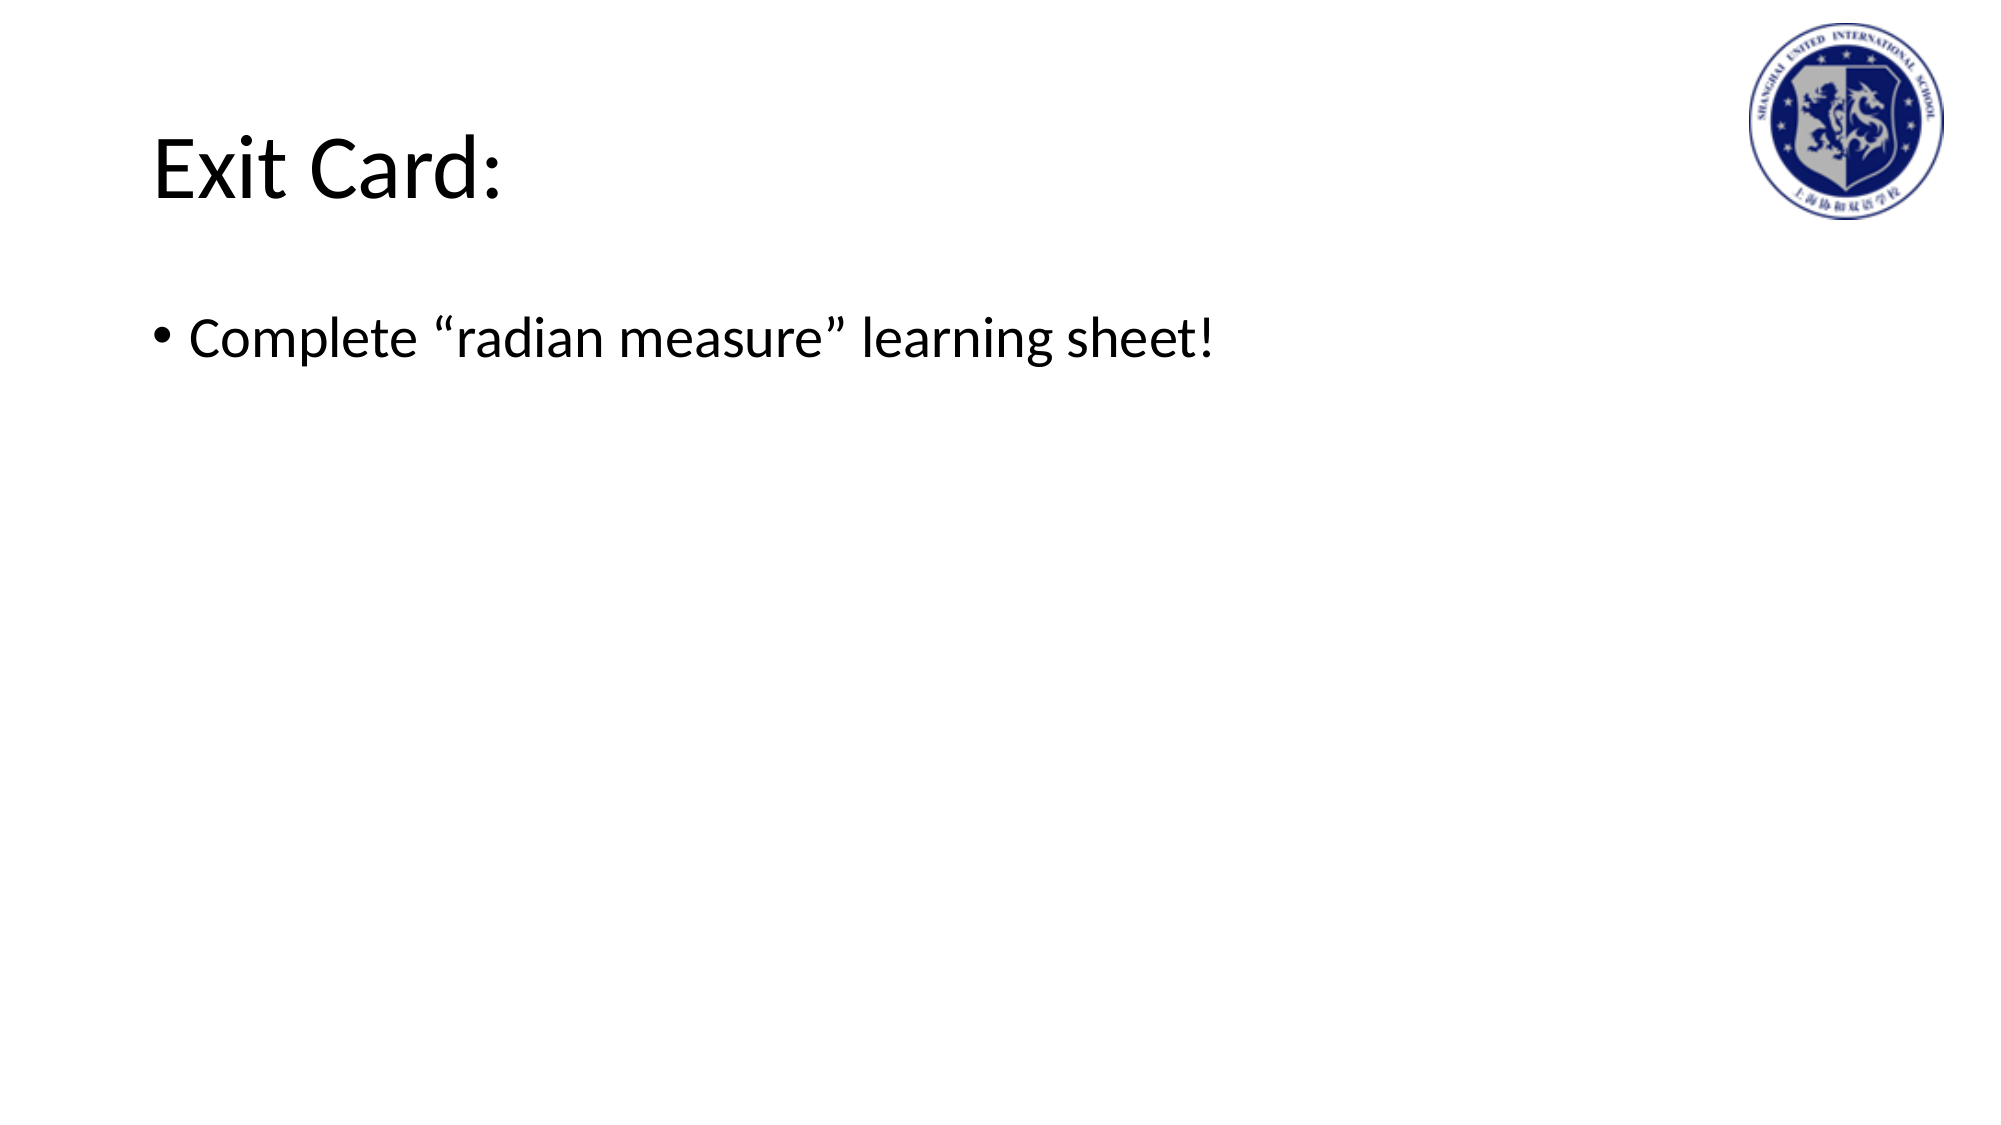

# Exit Card:
Complete “radian measure” learning sheet!